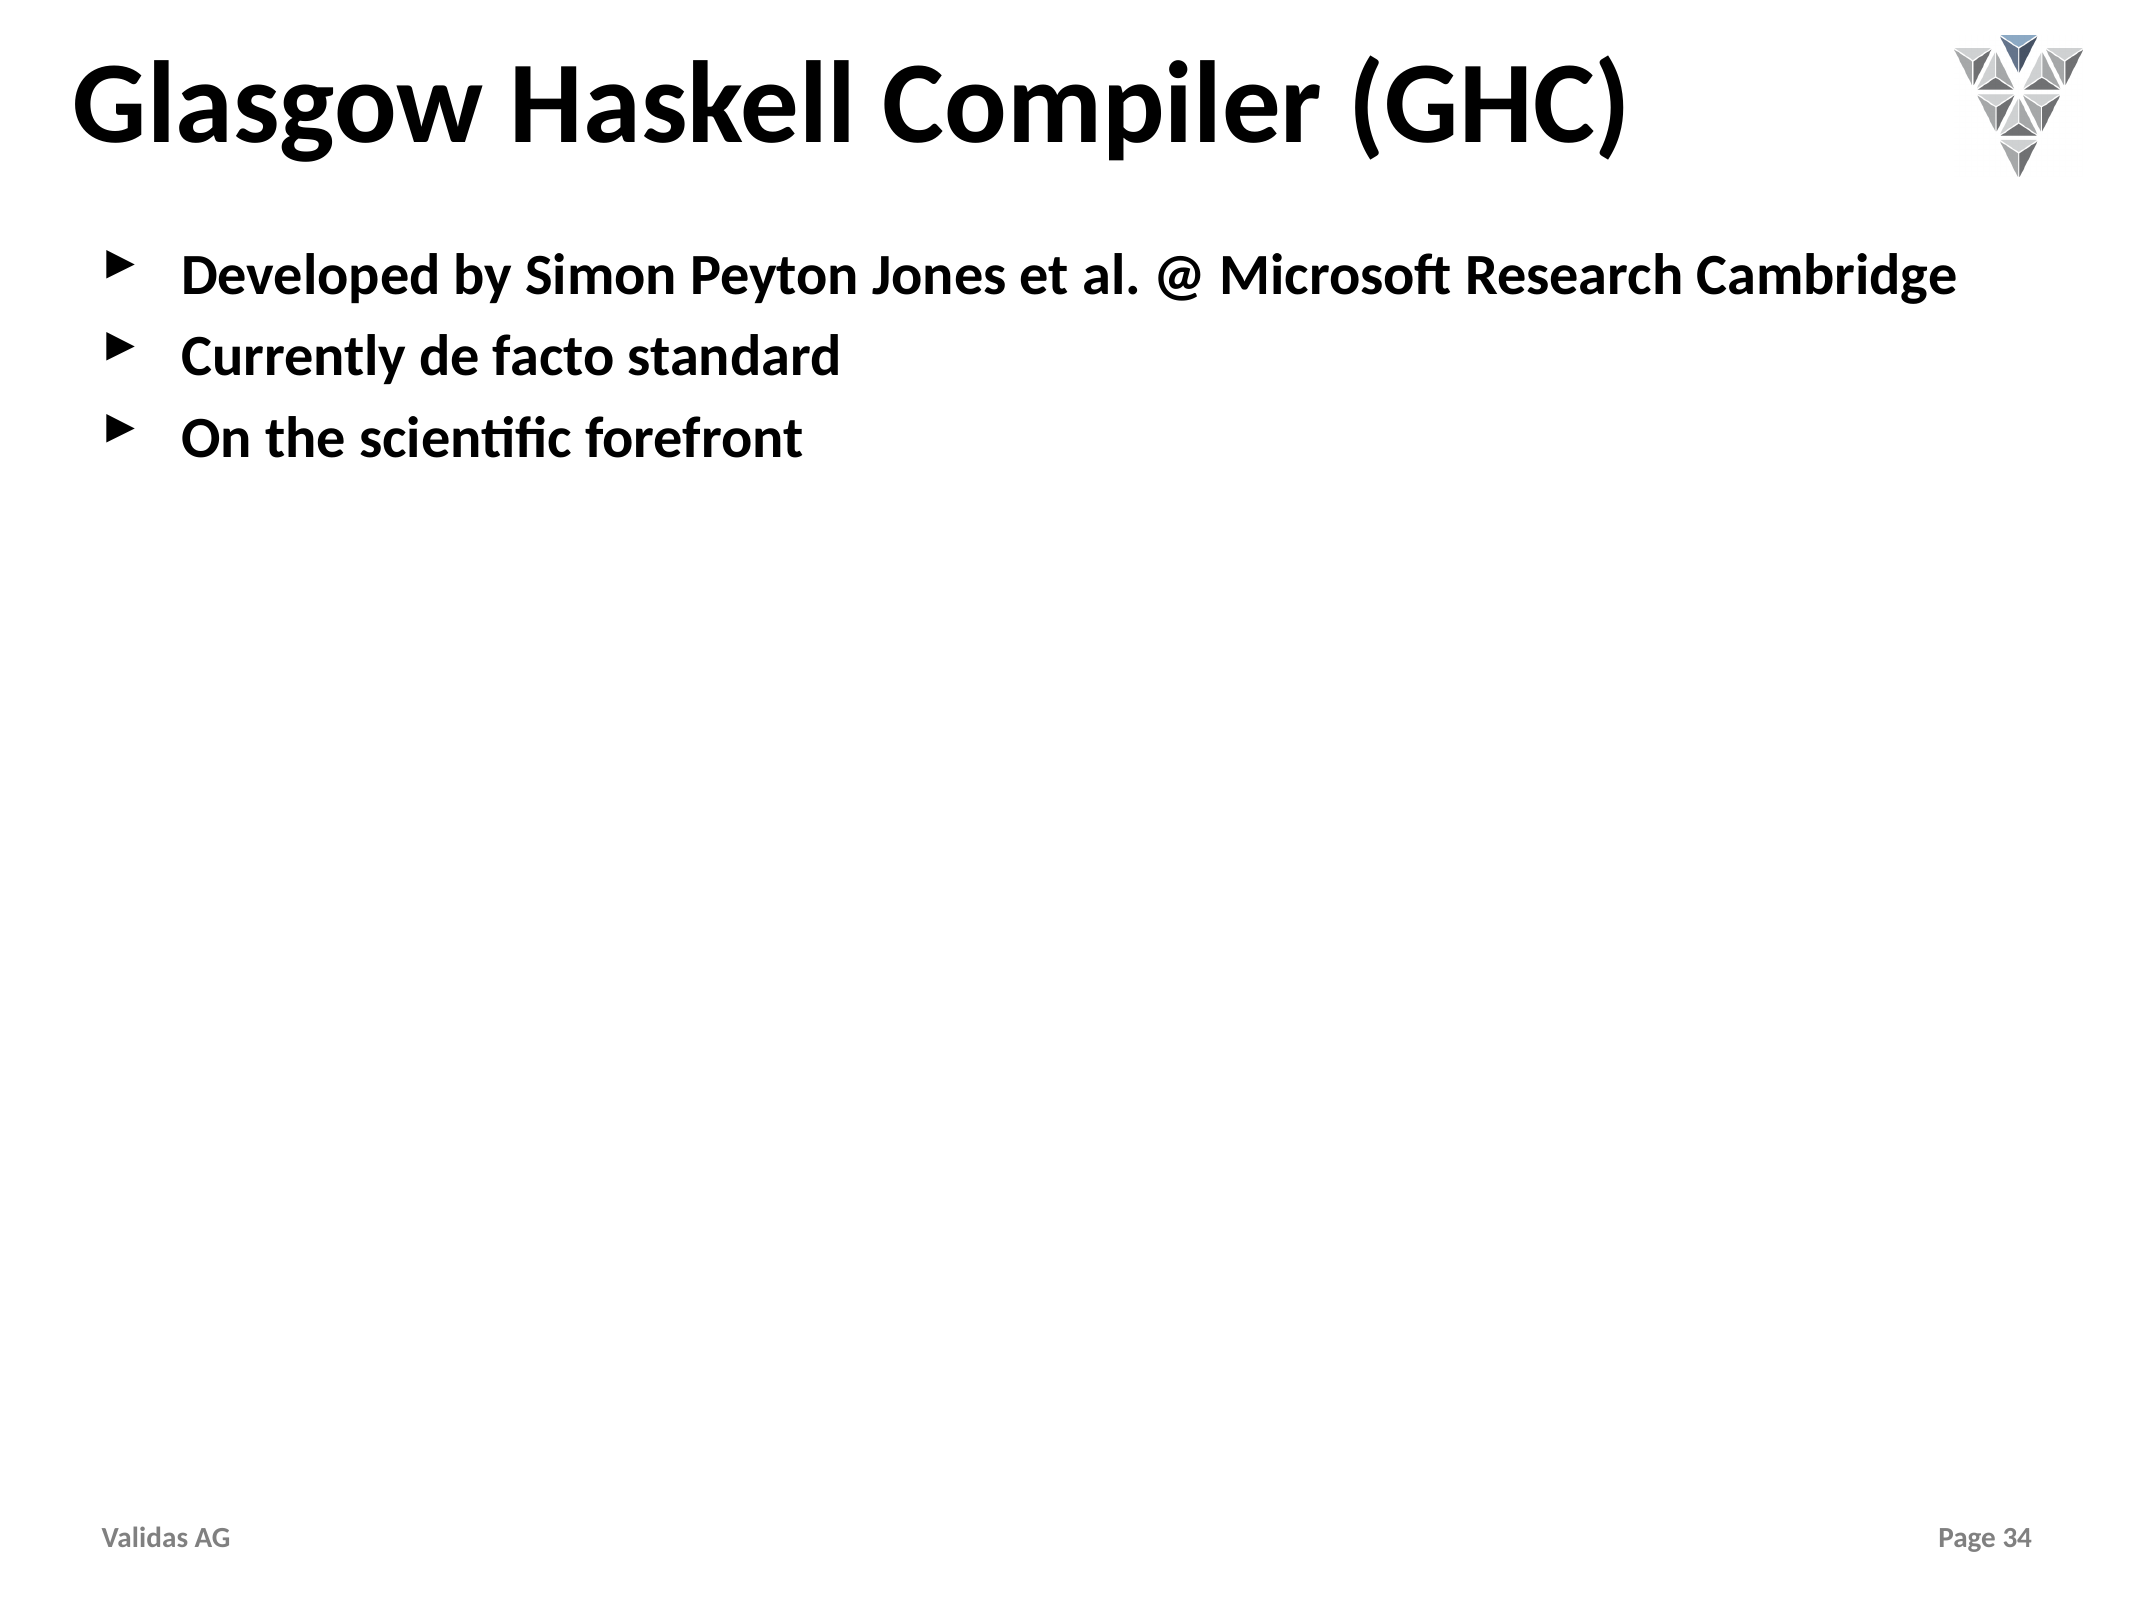

# Glasgow Haskell Compiler (GHC)
Developed by Simon Peyton Jones et al. @ Microsoft Research Cambridge
Currently de facto standard
On the scientific forefront